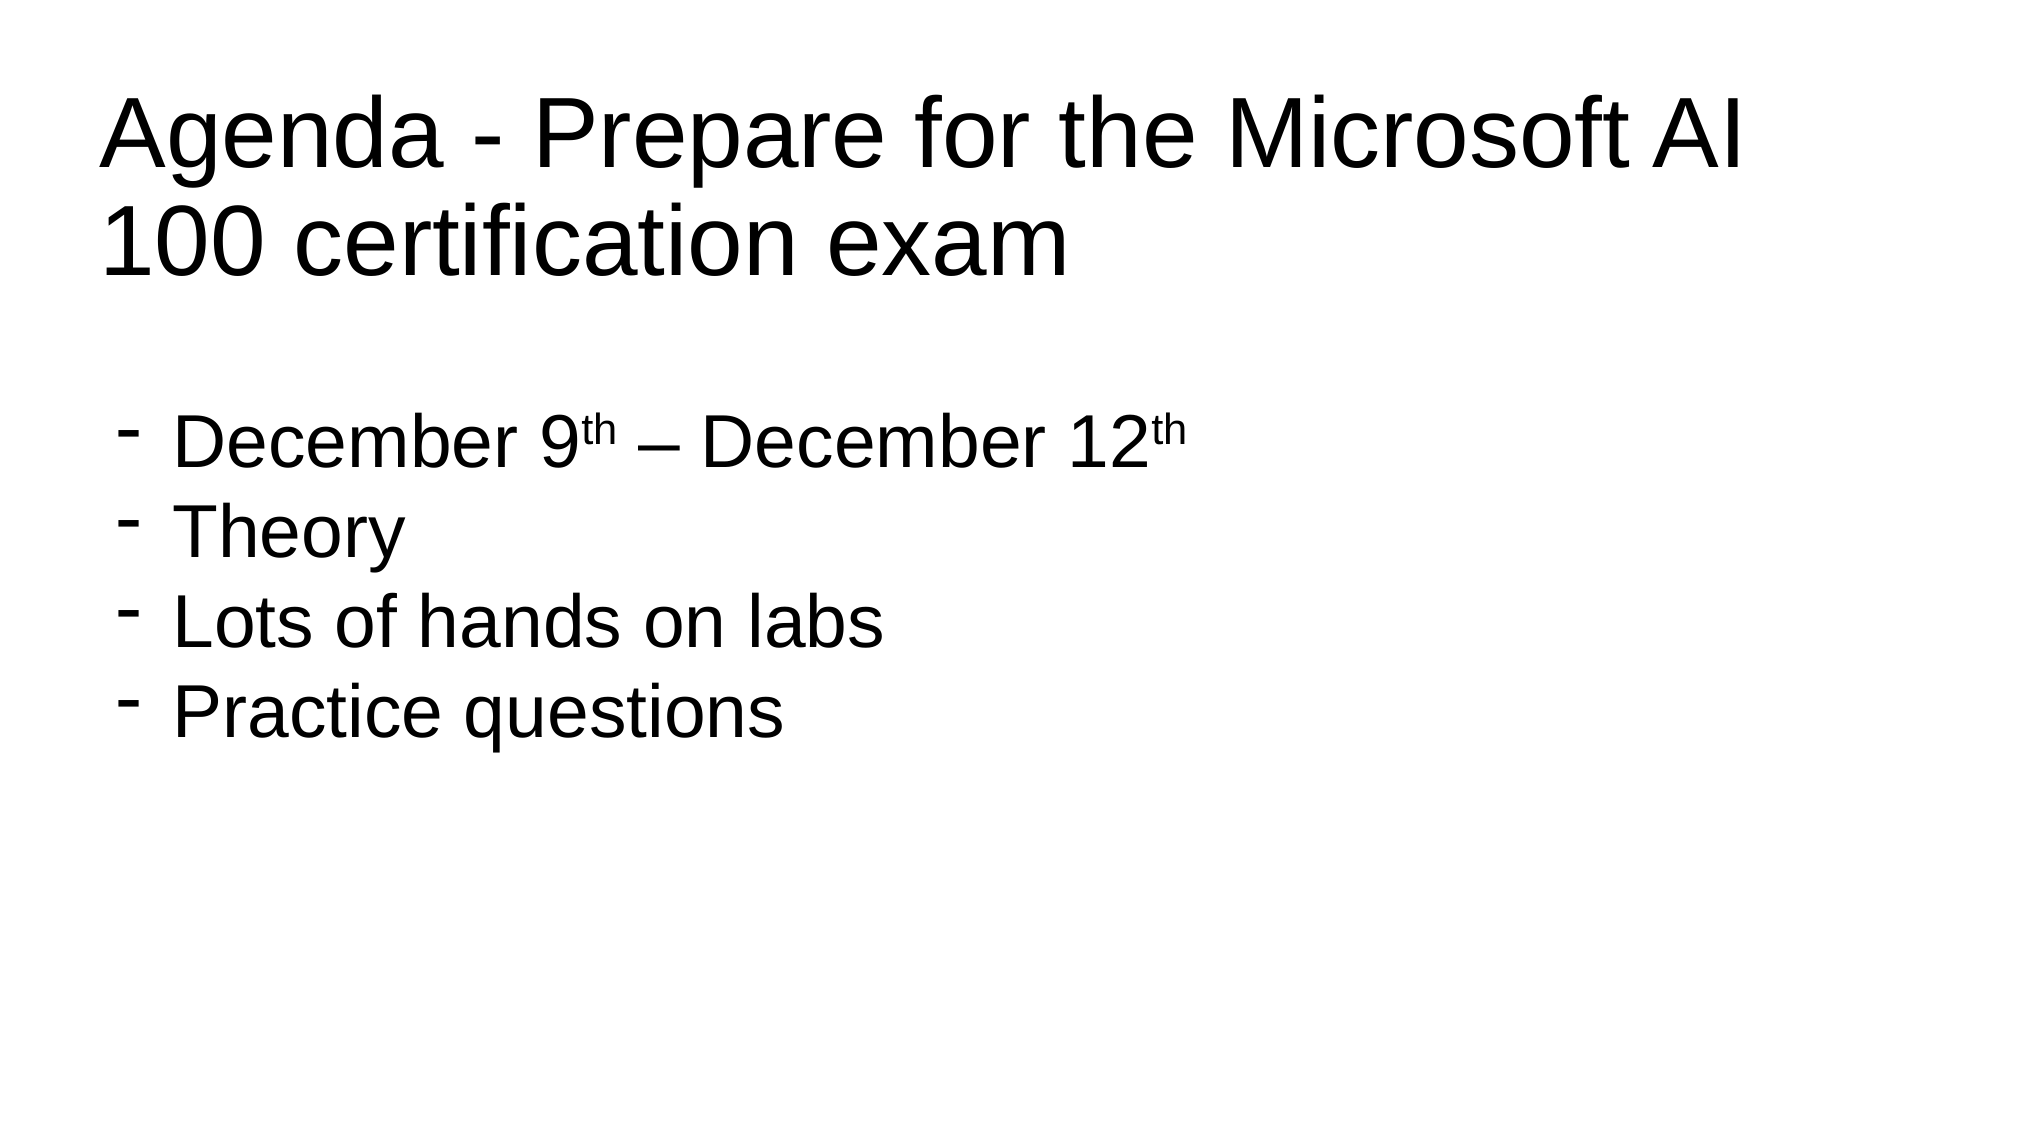

# Agenda - Prepare for the Microsoft AI 100 certification exam
December 9th – December 12th
Theory
Lots of hands on labs
Practice questions